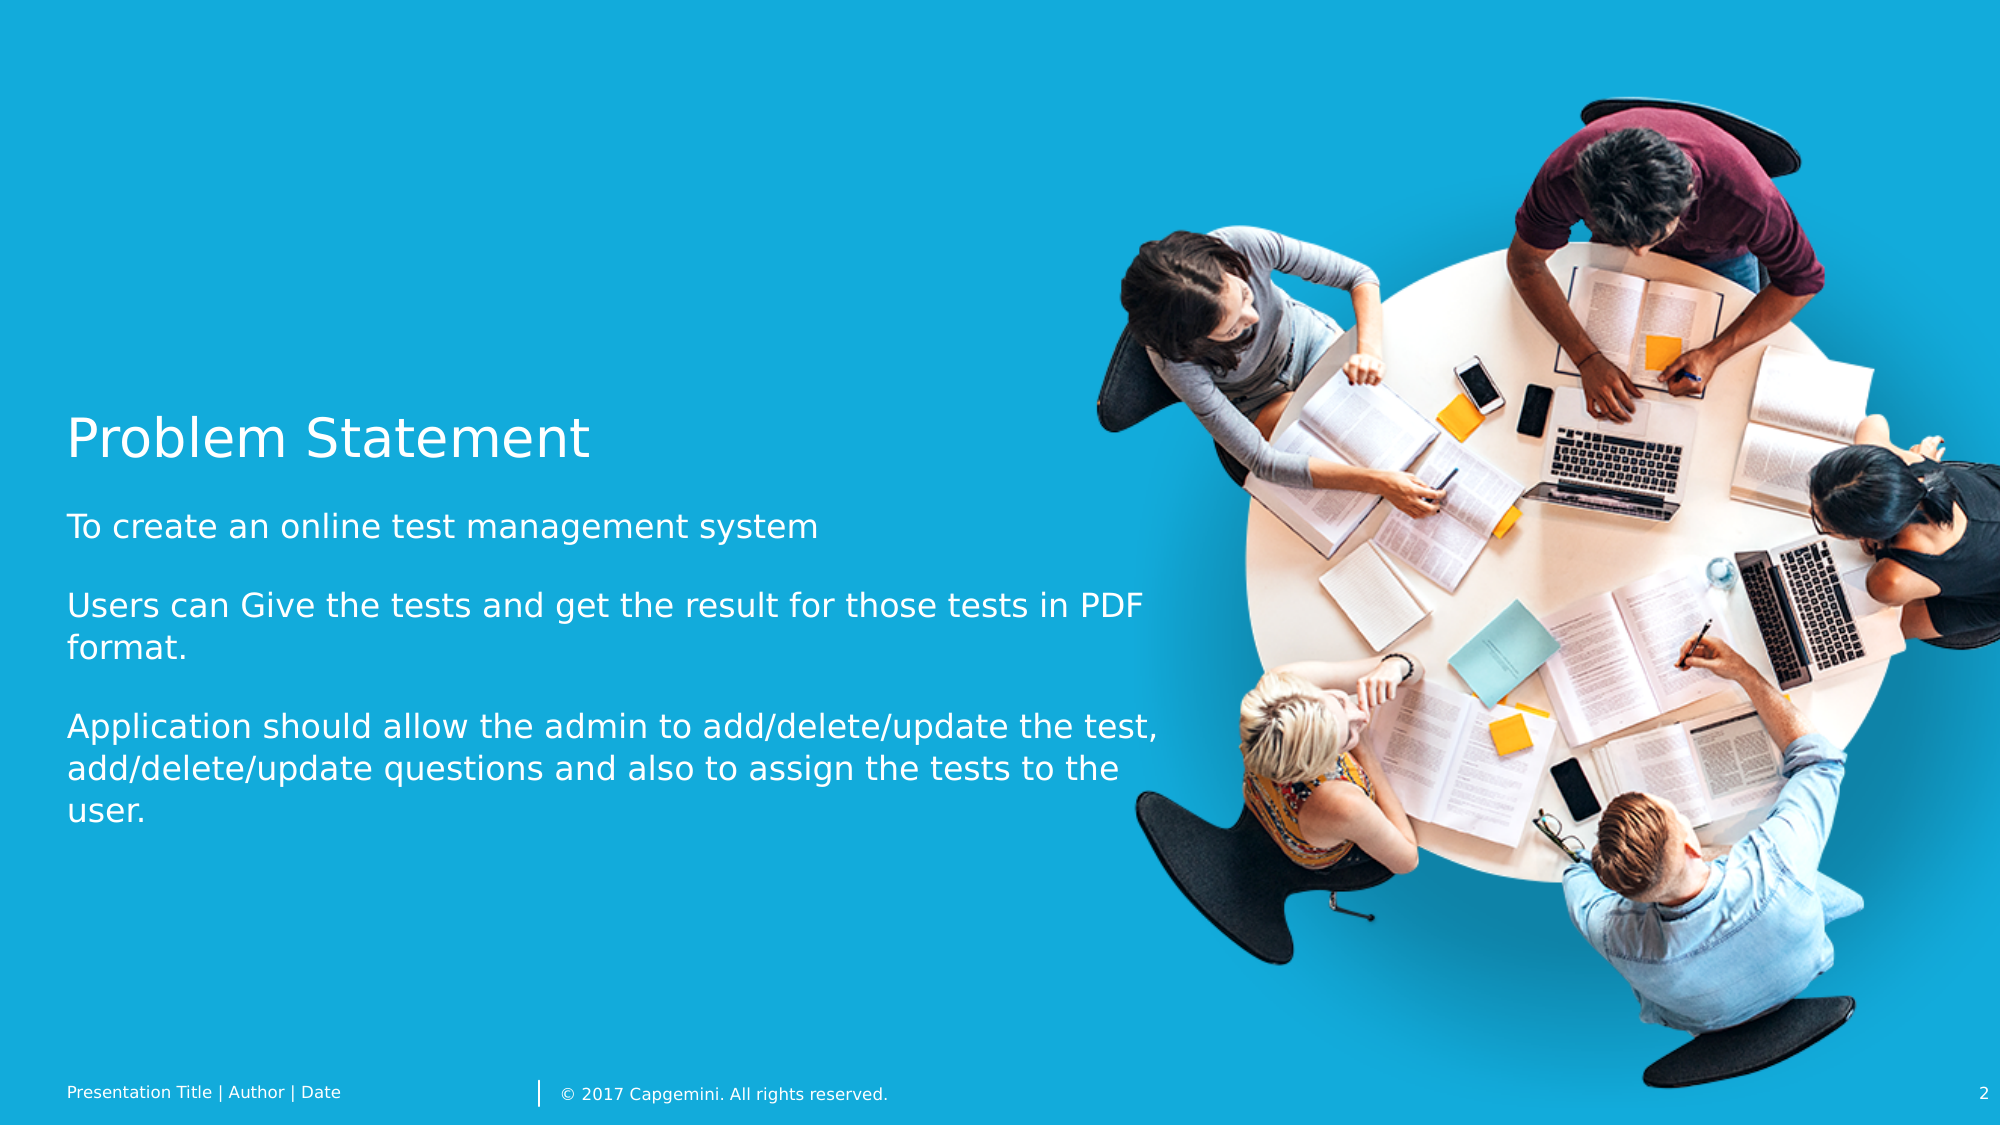

# Problem Statement
To create an online test management system
Users can Give the tests and get the result for those tests in PDF format.
Application should allow the admin to add/delete/update the test, add/delete/update questions and also to assign the tests to the user.